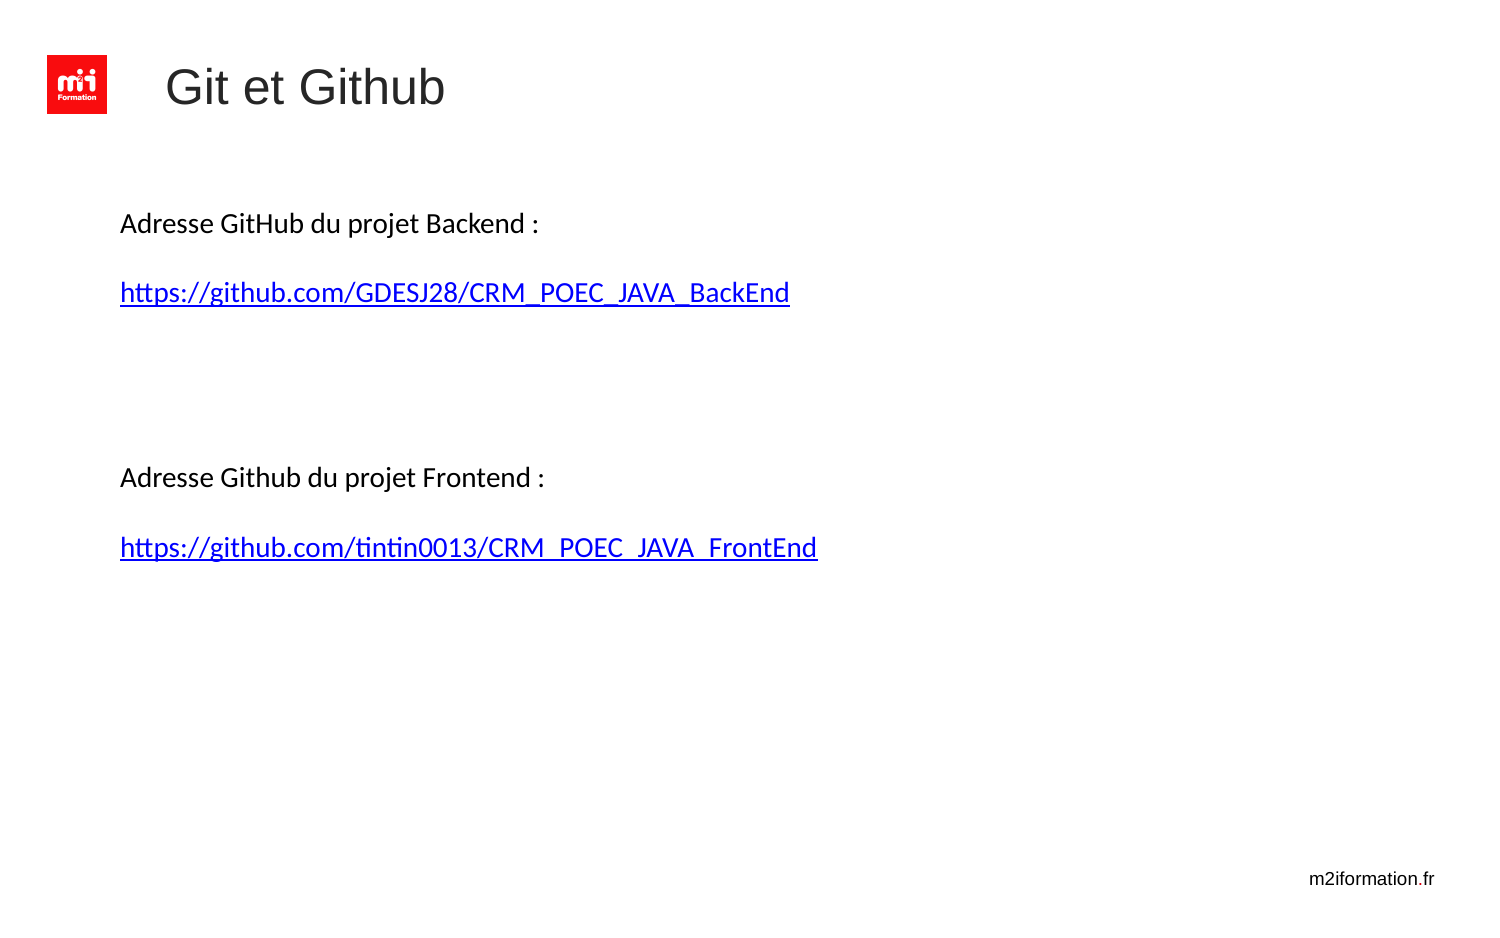

# Git et Github
Adresse GitHub du projet Backend :

https://github.com/GDESJ28/CRM_POEC_JAVA_BackEnd
Adresse Github du projet Frontend :

https://github.com/tintin0013/CRM_POEC_JAVA_FrontEnd